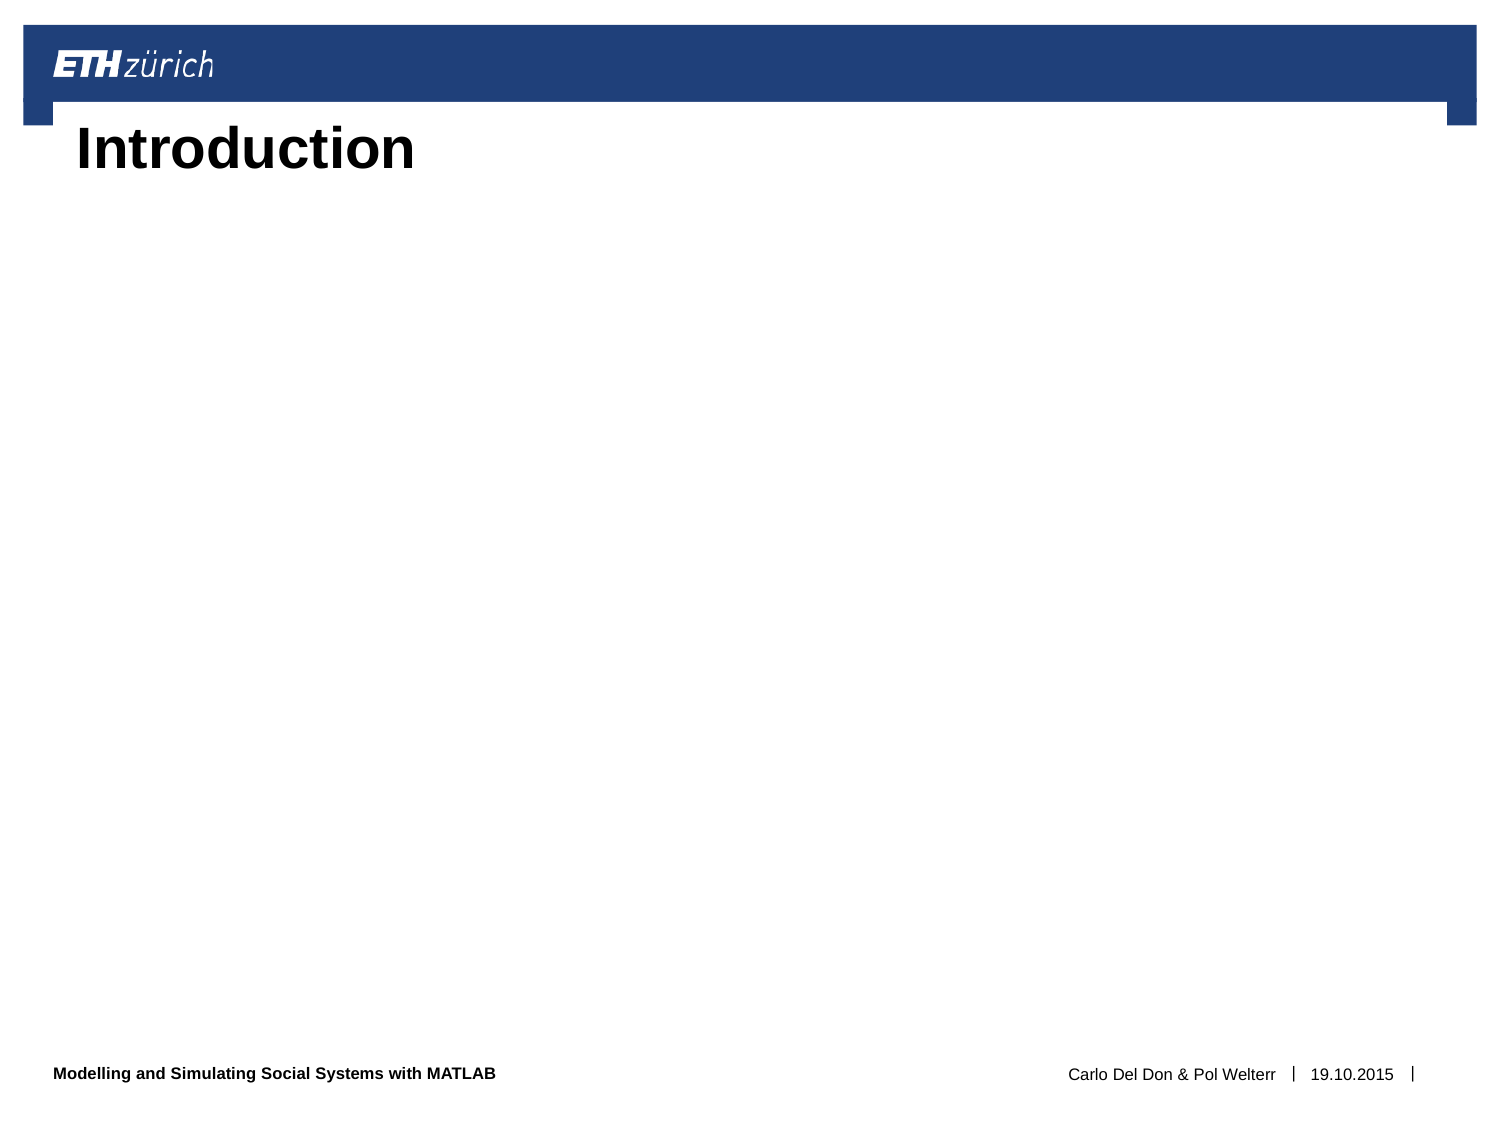

# Introduction

Carlo Del Don & Pol Welterr
19.10.2015